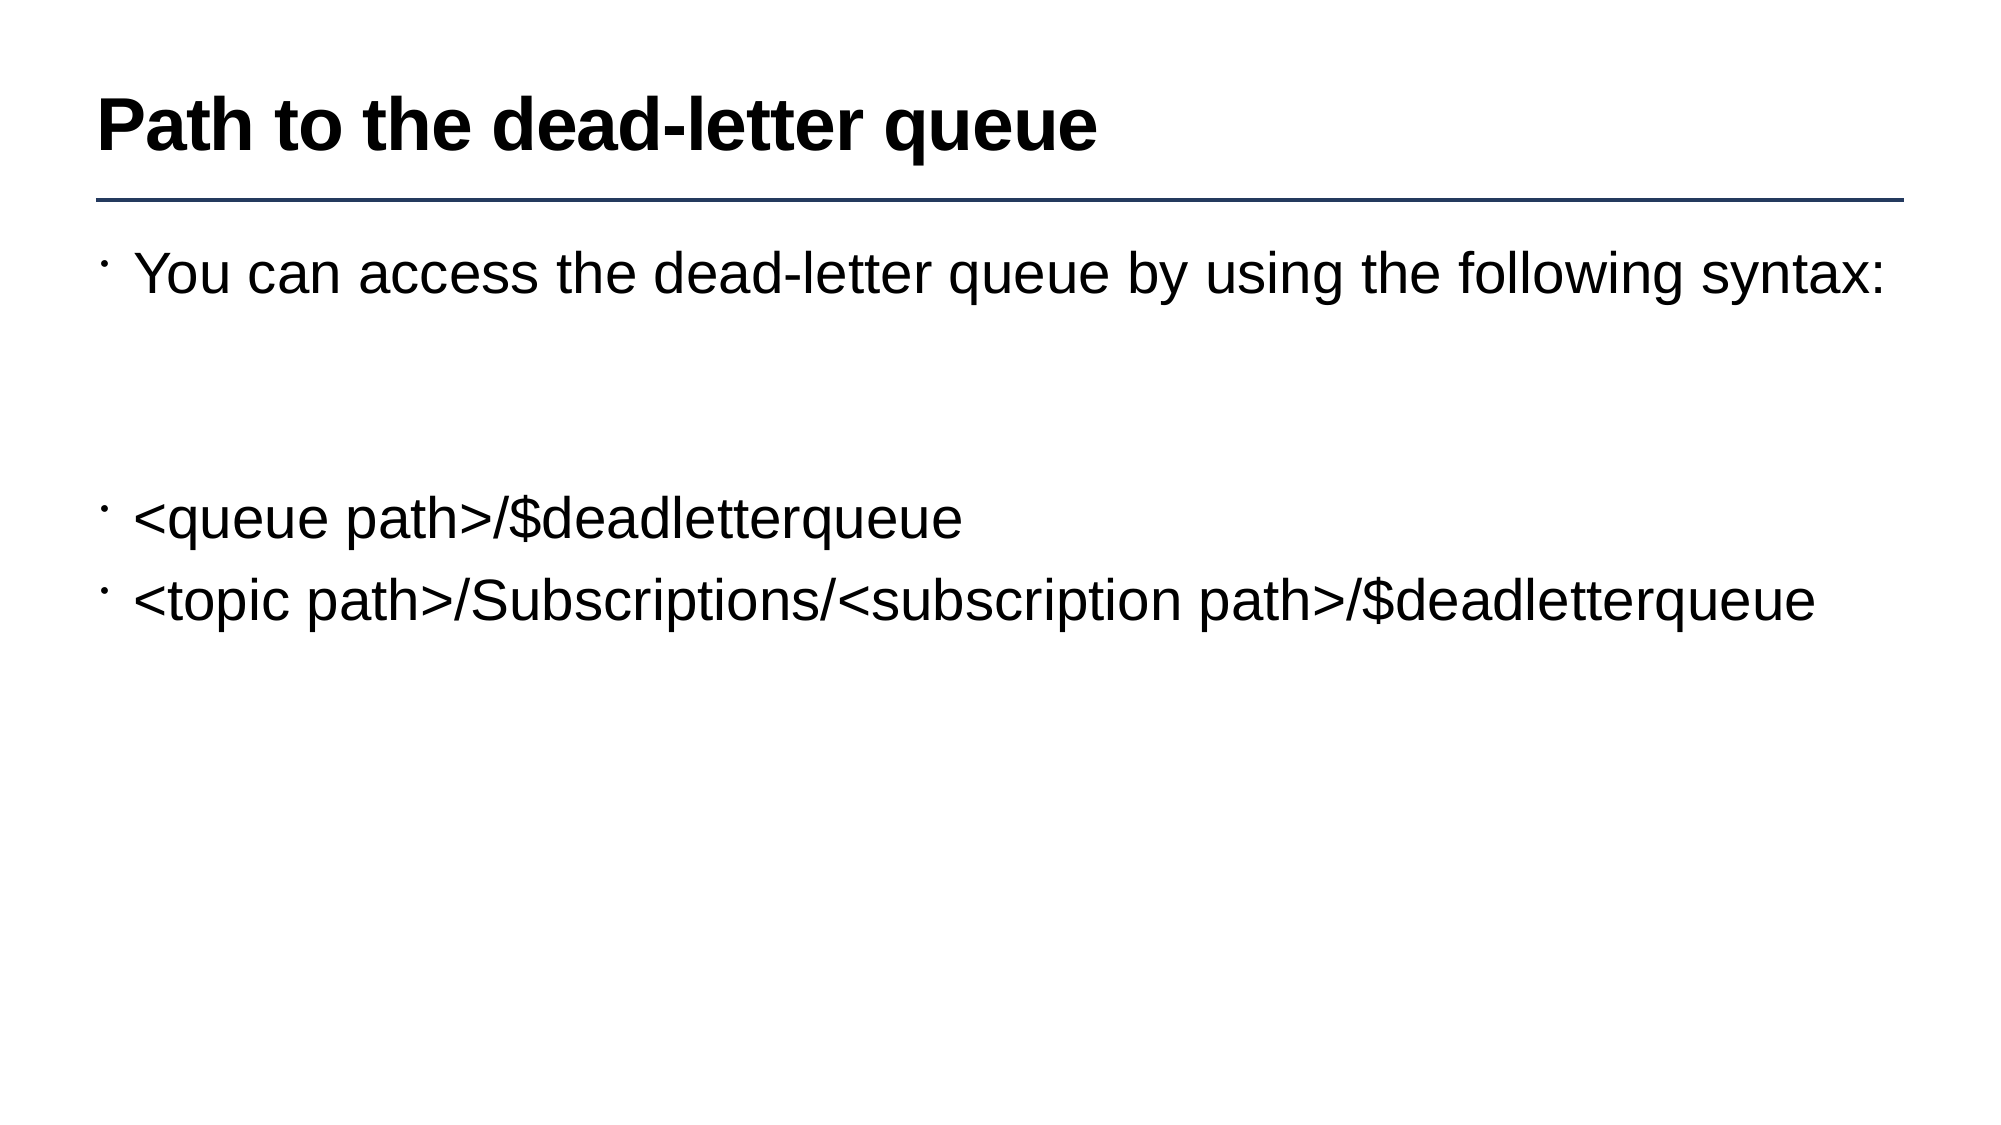

# Path to the dead-letter queue
You can access the dead-letter queue by using the following syntax:

<queue path>/$deadletterqueue
<topic path>/Subscriptions/<subscription path>/$deadletterqueue